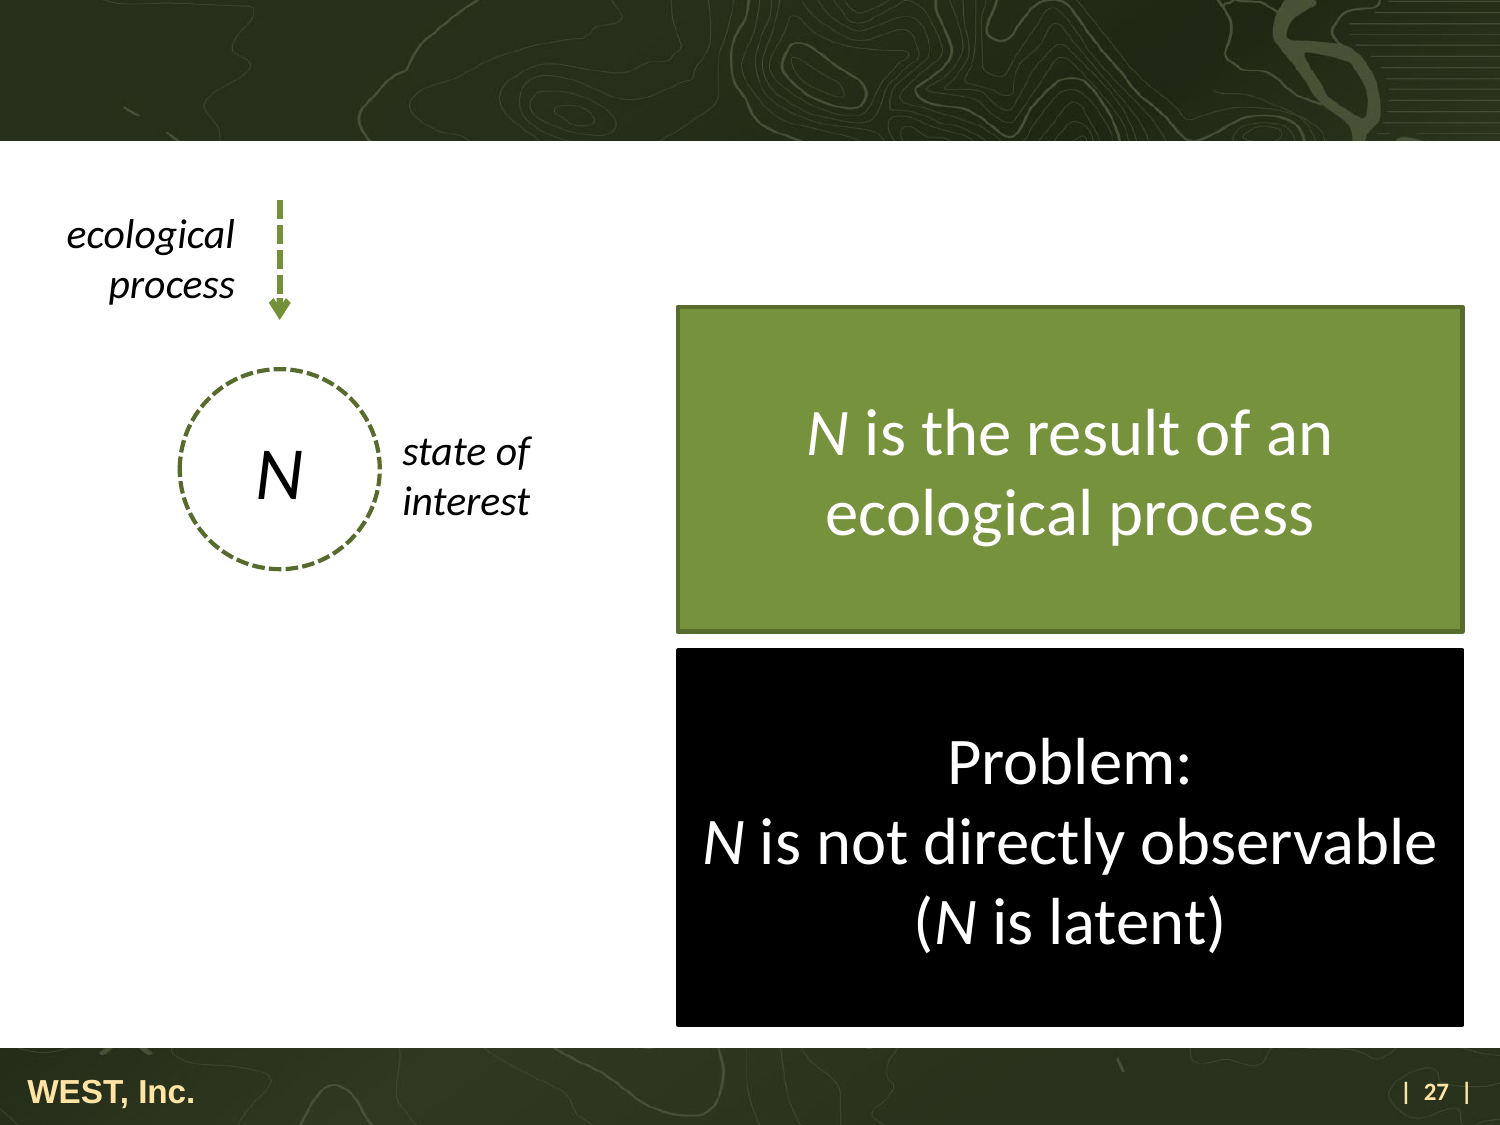

#
ecological process
N is the result of an ecological process
N
state of interest
Problem:
N is not directly observable
(N is latent)